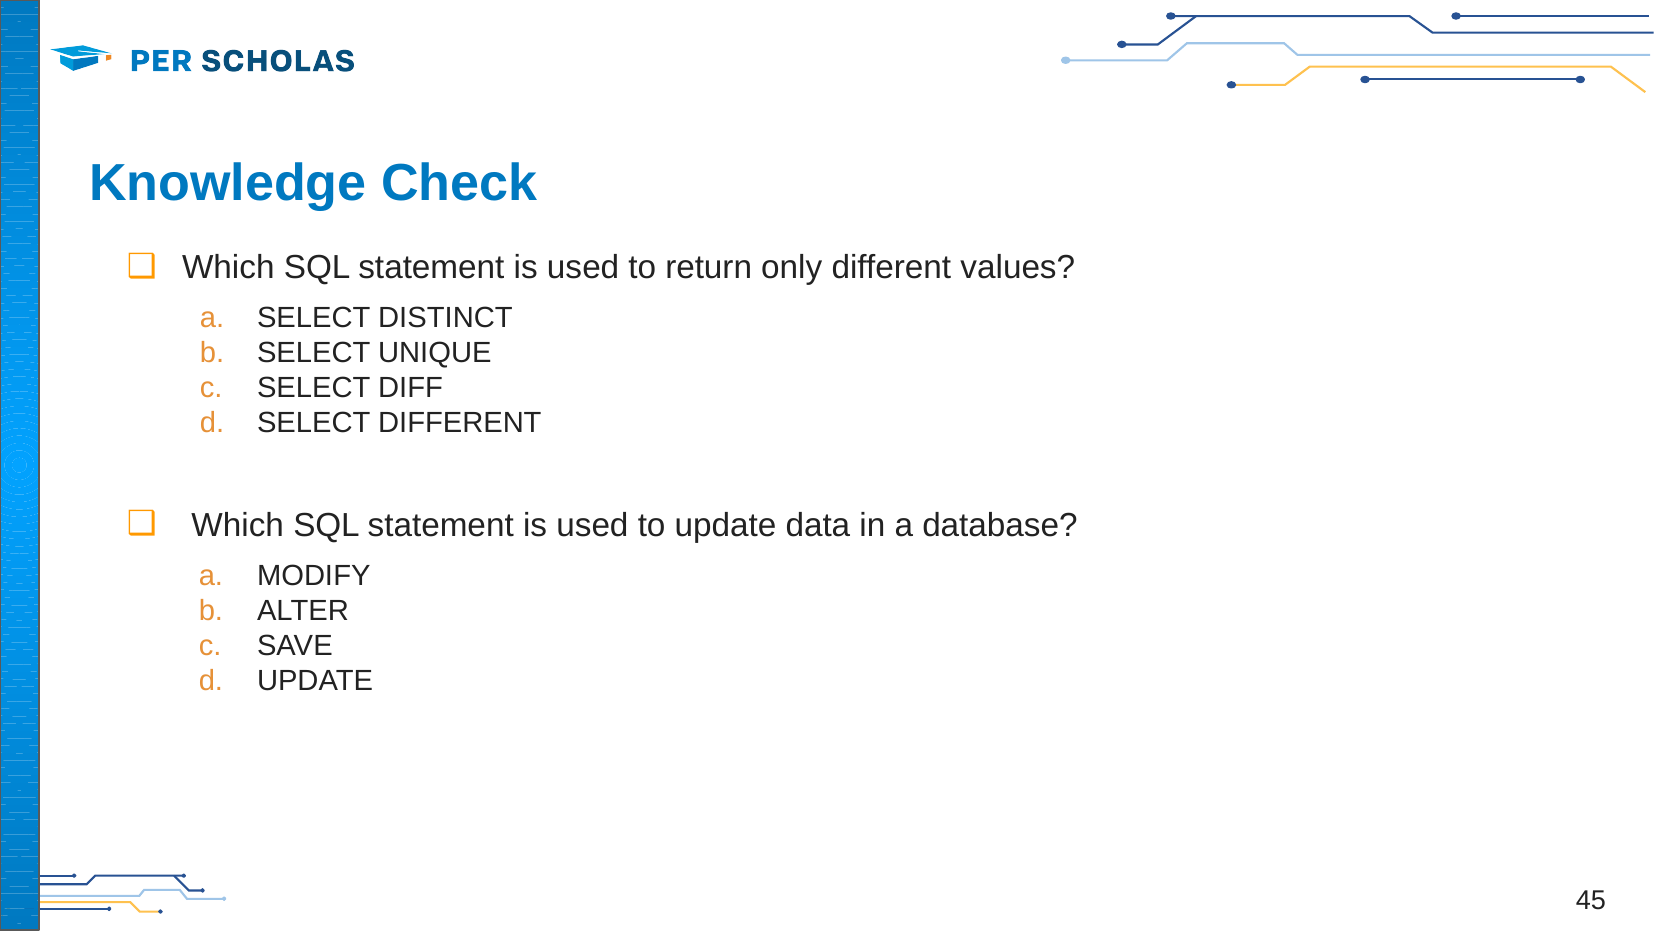

# Knowledge Check
Which SQL statement is used to return only different values?
SELECT DISTINCT
SELECT UNIQUE
SELECT DIFF
SELECT DIFFERENT

 Which SQL statement is used to update data in a database?
MODIFY
ALTER
SAVE
UPDATE
45